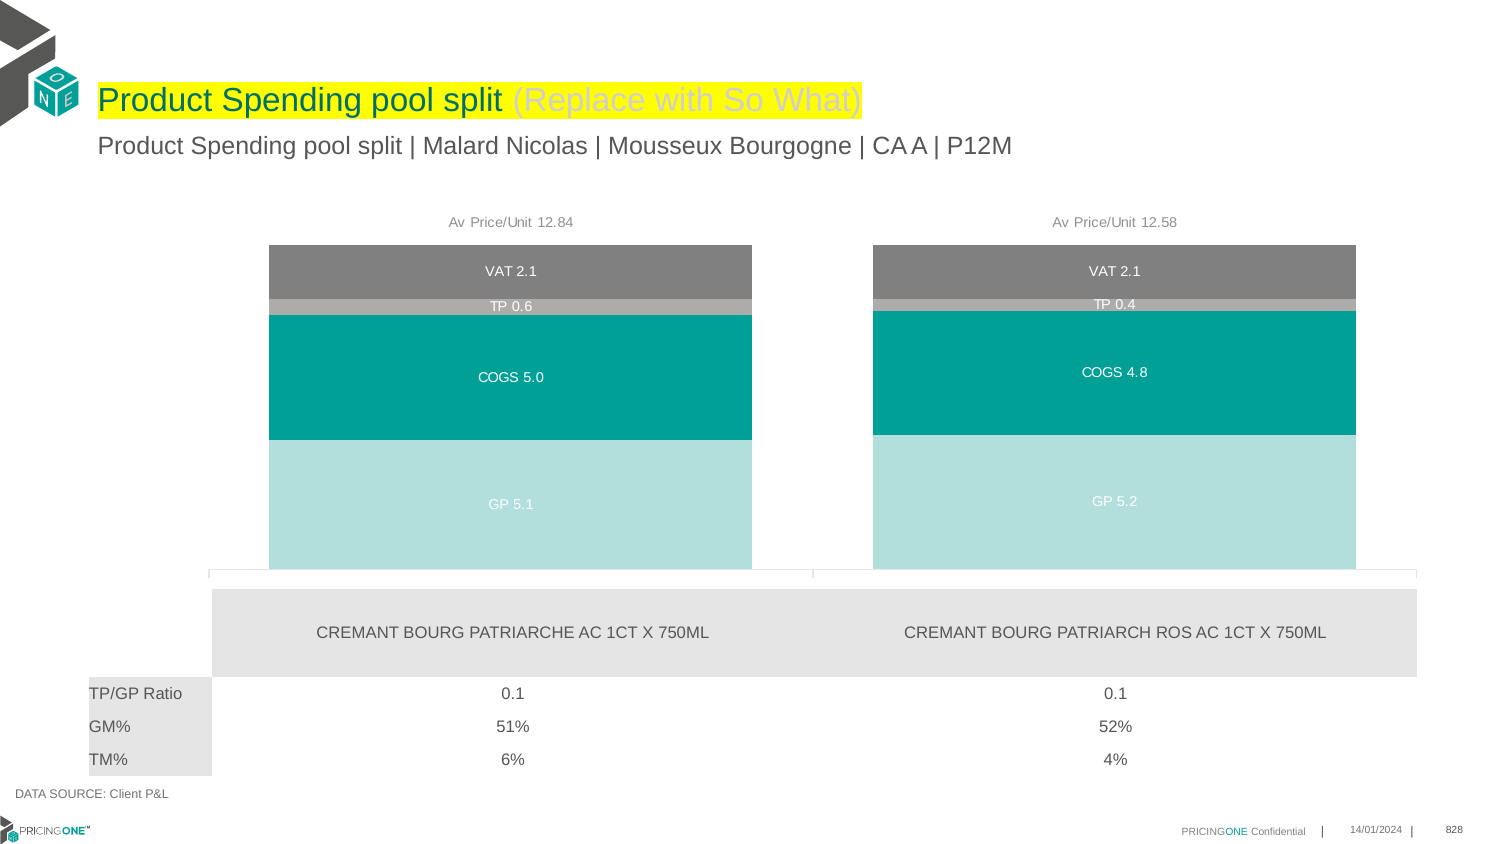

# Product Spending pool split (Replace with So What)
Product Spending pool split | Malard Nicolas | Mousseux Bourgogne | CA A | P12M

### Chart

| Category | GP | COGS | TP | VAT |
|---|---|---|---|---|
| Av Price/Unit 12.84 | 5.10942068133428 | 4.9574259616749465 | 0.6315981736456138 | 2.139697184764607 |
| Av Price/Unit 12.58 | 5.221428246013668 | 4.812328246013667 | 0.4483999240698555 | 2.0964312832194367 |
|  | CREMANT BOURG PATRIARCHE AC 1CT X 750ML | CREMANT BOURG PATRIARCH ROS AC 1CT X 750ML |
| --- | --- | --- |
| TP/GP Ratio | 0.1 | 0.1 |
| GM% | 51% | 52% |
| TM% | 6% | 4% |
DATA SOURCE: Client P&L

14/01/2024
828